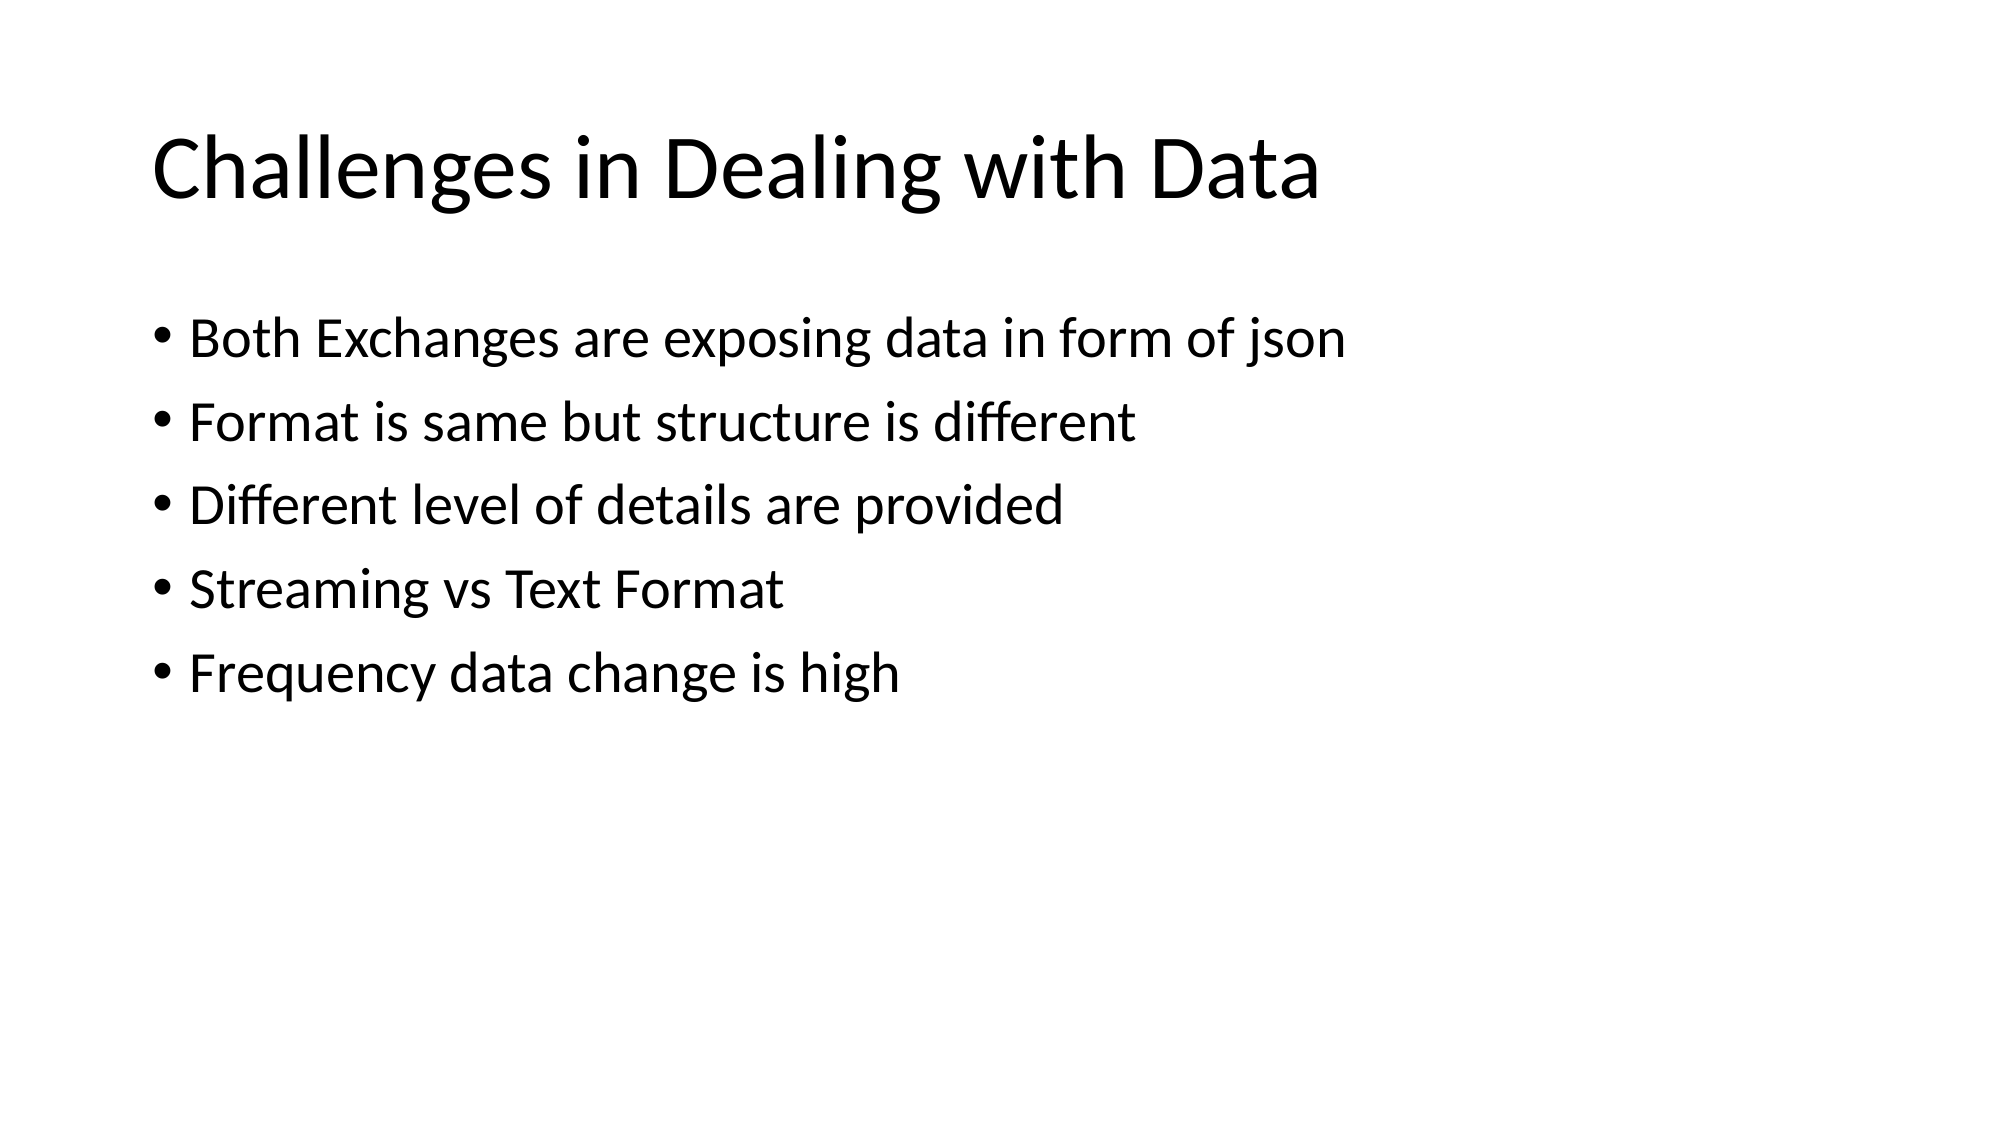

# Challenges in Dealing with Data
Both Exchanges are exposing data in form of json
Format is same but structure is different
Different level of details are provided
Streaming vs Text Format
Frequency data change is high